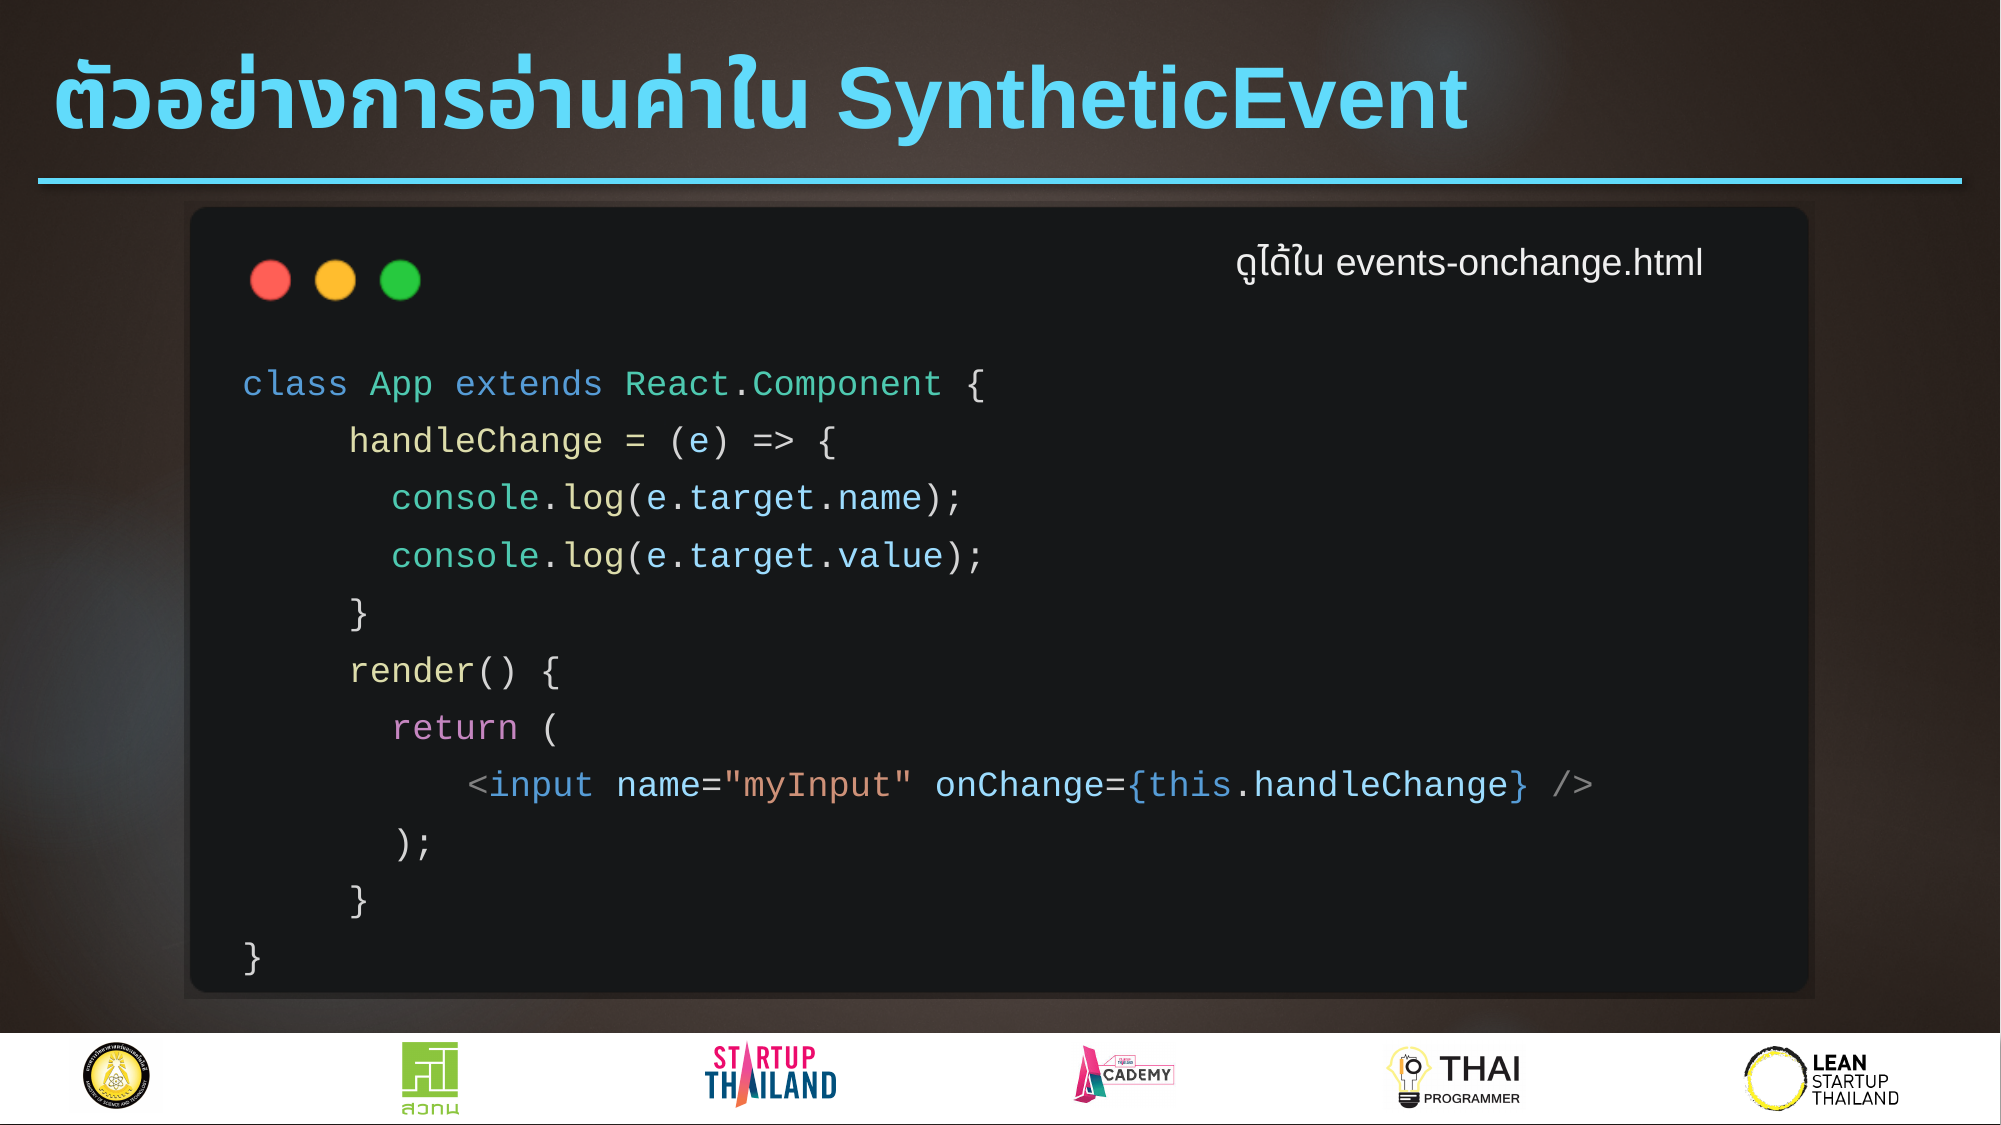

# ตัวอย่างการอ่านค่าใน SyntheticEvent
ดูได้ใน events-onchange.html
class App extends React.Component {
     handleChange = (e) => {
       console.log(e.target.name);
       console.log(e.target.value);
     }
     render() {
       return (
<input name="myInput" onChange={this.handleChange} />
);
     }
}